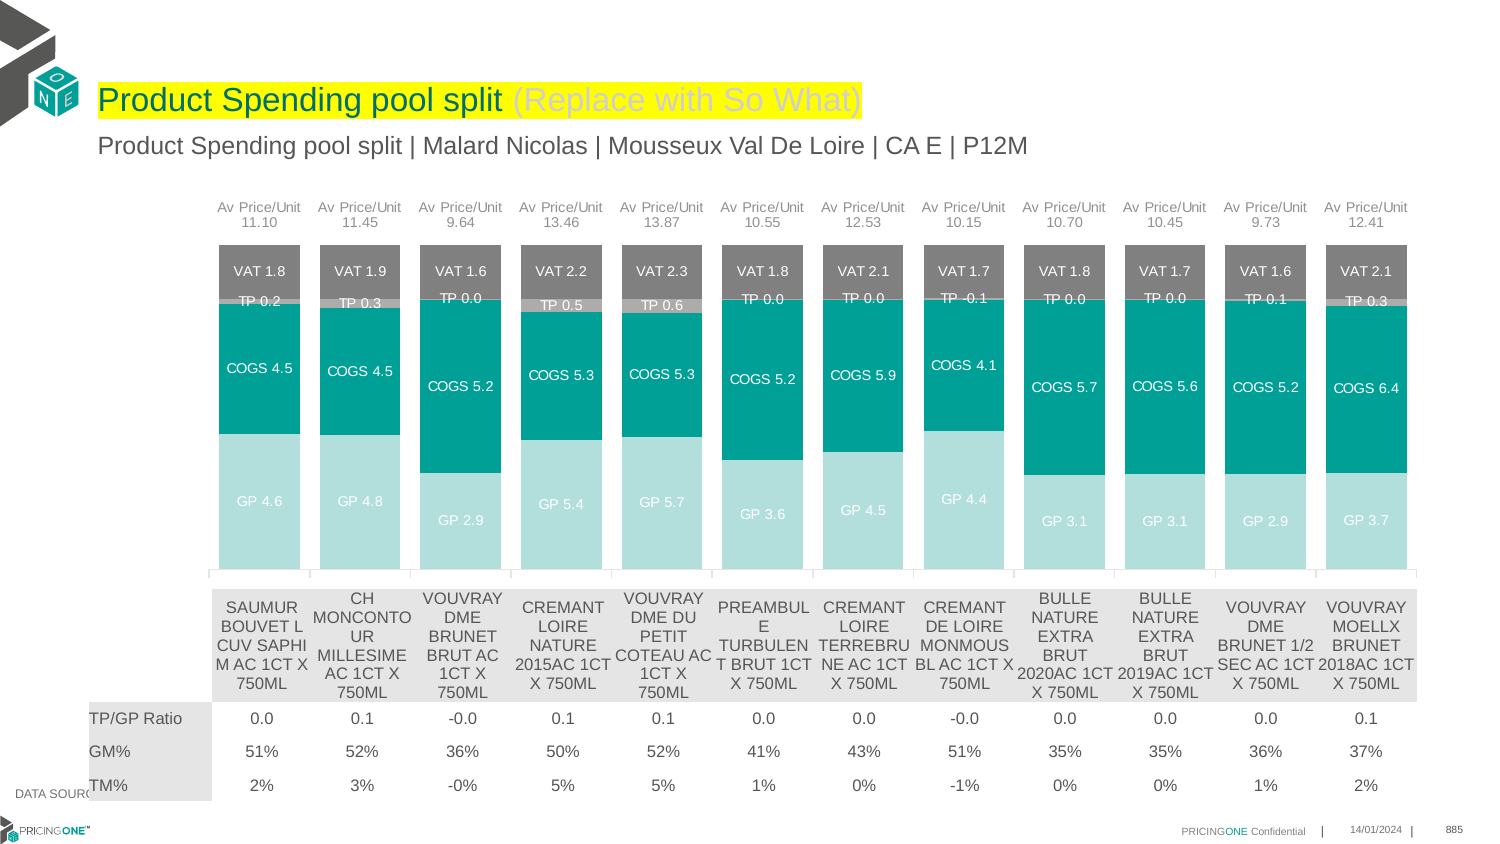

# Product Spending pool split (Replace with So What)
Product Spending pool split | Malard Nicolas | Mousseux Val De Loire | CA E | P12M

### Chart

| Category | GP | COGS | TP | VAT |
|---|---|---|---|---|
| Av Price/Unit 11.10 | 4.627658666666667 | 4.455042666666667 | 0.16456155555555618 | 1.8494444444444433 |
| Av Price/Unit 11.45 | 4.750002855200544 | 4.460964649898028 | 0.33204933907395073 | 1.9086033688345037 |
| Av Price/Unit 9.64 | 2.876218811881188 | 5.189300542957522 | -0.029481880123496396 | 1.607207494943043 |
| Av Price/Unit 13.46 | 5.361722916666668 | 5.315566666666668 | 0.5425830687830704 | 2.2439649470899465 |
| Av Price/Unit 13.87 | 5.654334552845529 | 5.311217886178862 | 0.5893256097560968 | 2.3109756097560976 |
| Av Price/Unit 10.55 | 3.5546163967611335 | 5.1953836032388665 | 0.04470310391362986 | 1.7589406207827267 |
| Av Price/Unit 12.53 | 4.5267 | 5.89 | 0.0227812680115278 | 2.087896253602303 |
| Av Price/Unit 10.15 | 4.3625 | 4.1375 | -0.05120481927710685 | 1.689759036144577 |
| Av Price/Unit 10.70 | 3.1235257471264366 | 5.746206896551724 | 0.044060459770113525 | 1.7827586206896562 |
| Av Price/Unit 10.45 | 3.0667000000000004 | 5.6 | 0.026345563549162065 | 1.738609112709831 |
| Av Price/Unit 9.73 | 2.8674518348623854 | 5.176146788990825 | 0.06611085626911439 | 1.6219418960244645 |
| Av Price/Unit 12.41 | 3.6833 | 6.399999999999999 | 0.2550838383838414 | 2.0676767676767653 |
|  | SAUMUR BOUVET L CUV SAPHI M AC 1CT X 750ML | CH MONCONTOUR MILLESIME AC 1CT X 750ML | VOUVRAY DME BRUNET BRUT AC 1CT X 750ML | CREMANT LOIRE NATURE 2015AC 1CT X 750ML | VOUVRAY DME DU PETIT COTEAU AC 1CT X 750ML | PREAMBULE TURBULENT BRUT 1CT X 750ML | CREMANT LOIRE TERREBRUNE AC 1CT X 750ML | CREMANT DE LOIRE MONMOUS BL AC 1CT X 750ML | BULLE NATURE EXTRA BRUT 2020AC 1CT X 750ML | BULLE NATURE EXTRA BRUT 2019AC 1CT X 750ML | VOUVRAY DME BRUNET 1/2 SEC AC 1CT X 750ML | VOUVRAY MOELLX BRUNET 2018AC 1CT X 750ML |
| --- | --- | --- | --- | --- | --- | --- | --- | --- | --- | --- | --- | --- |
| TP/GP Ratio | 0.0 | 0.1 | -0.0 | 0.1 | 0.1 | 0.0 | 0.0 | -0.0 | 0.0 | 0.0 | 0.0 | 0.1 |
| GM% | 51% | 52% | 36% | 50% | 52% | 41% | 43% | 51% | 35% | 35% | 36% | 37% |
| TM% | 2% | 3% | -0% | 5% | 5% | 1% | 0% | -1% | 0% | 0% | 1% | 2% |
DATA SOURCE: Client P&L

14/01/2024
885